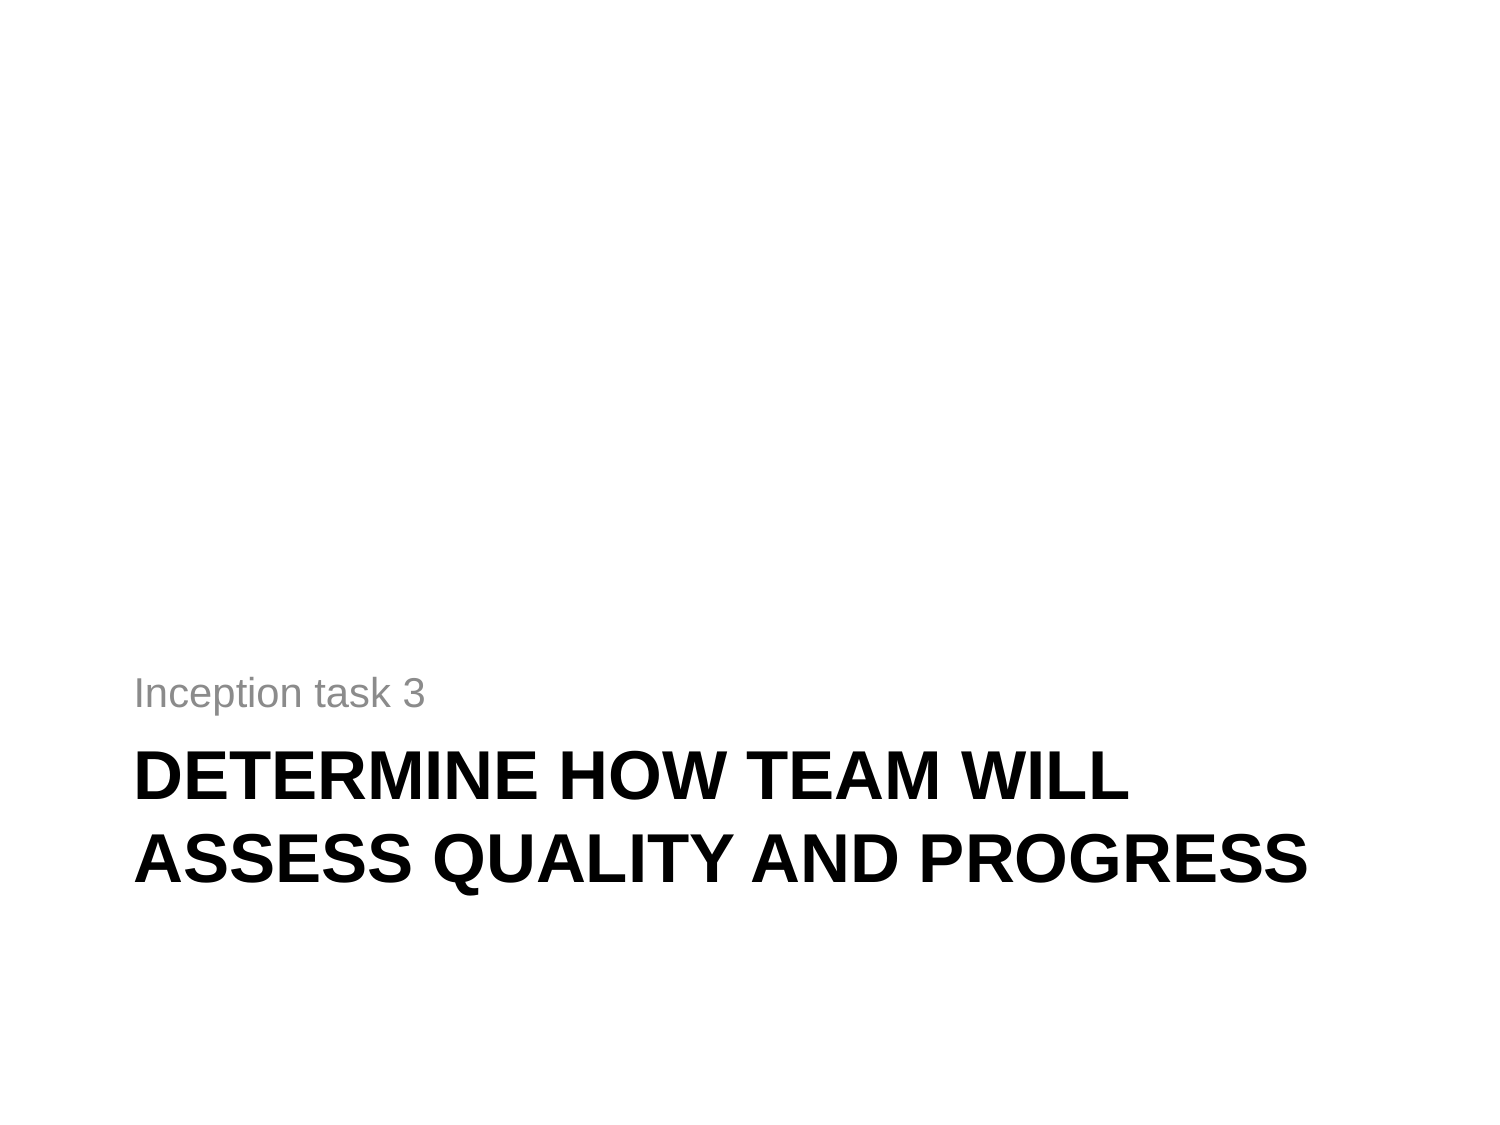

Inception task 3
# determine how team will assess quality and progress